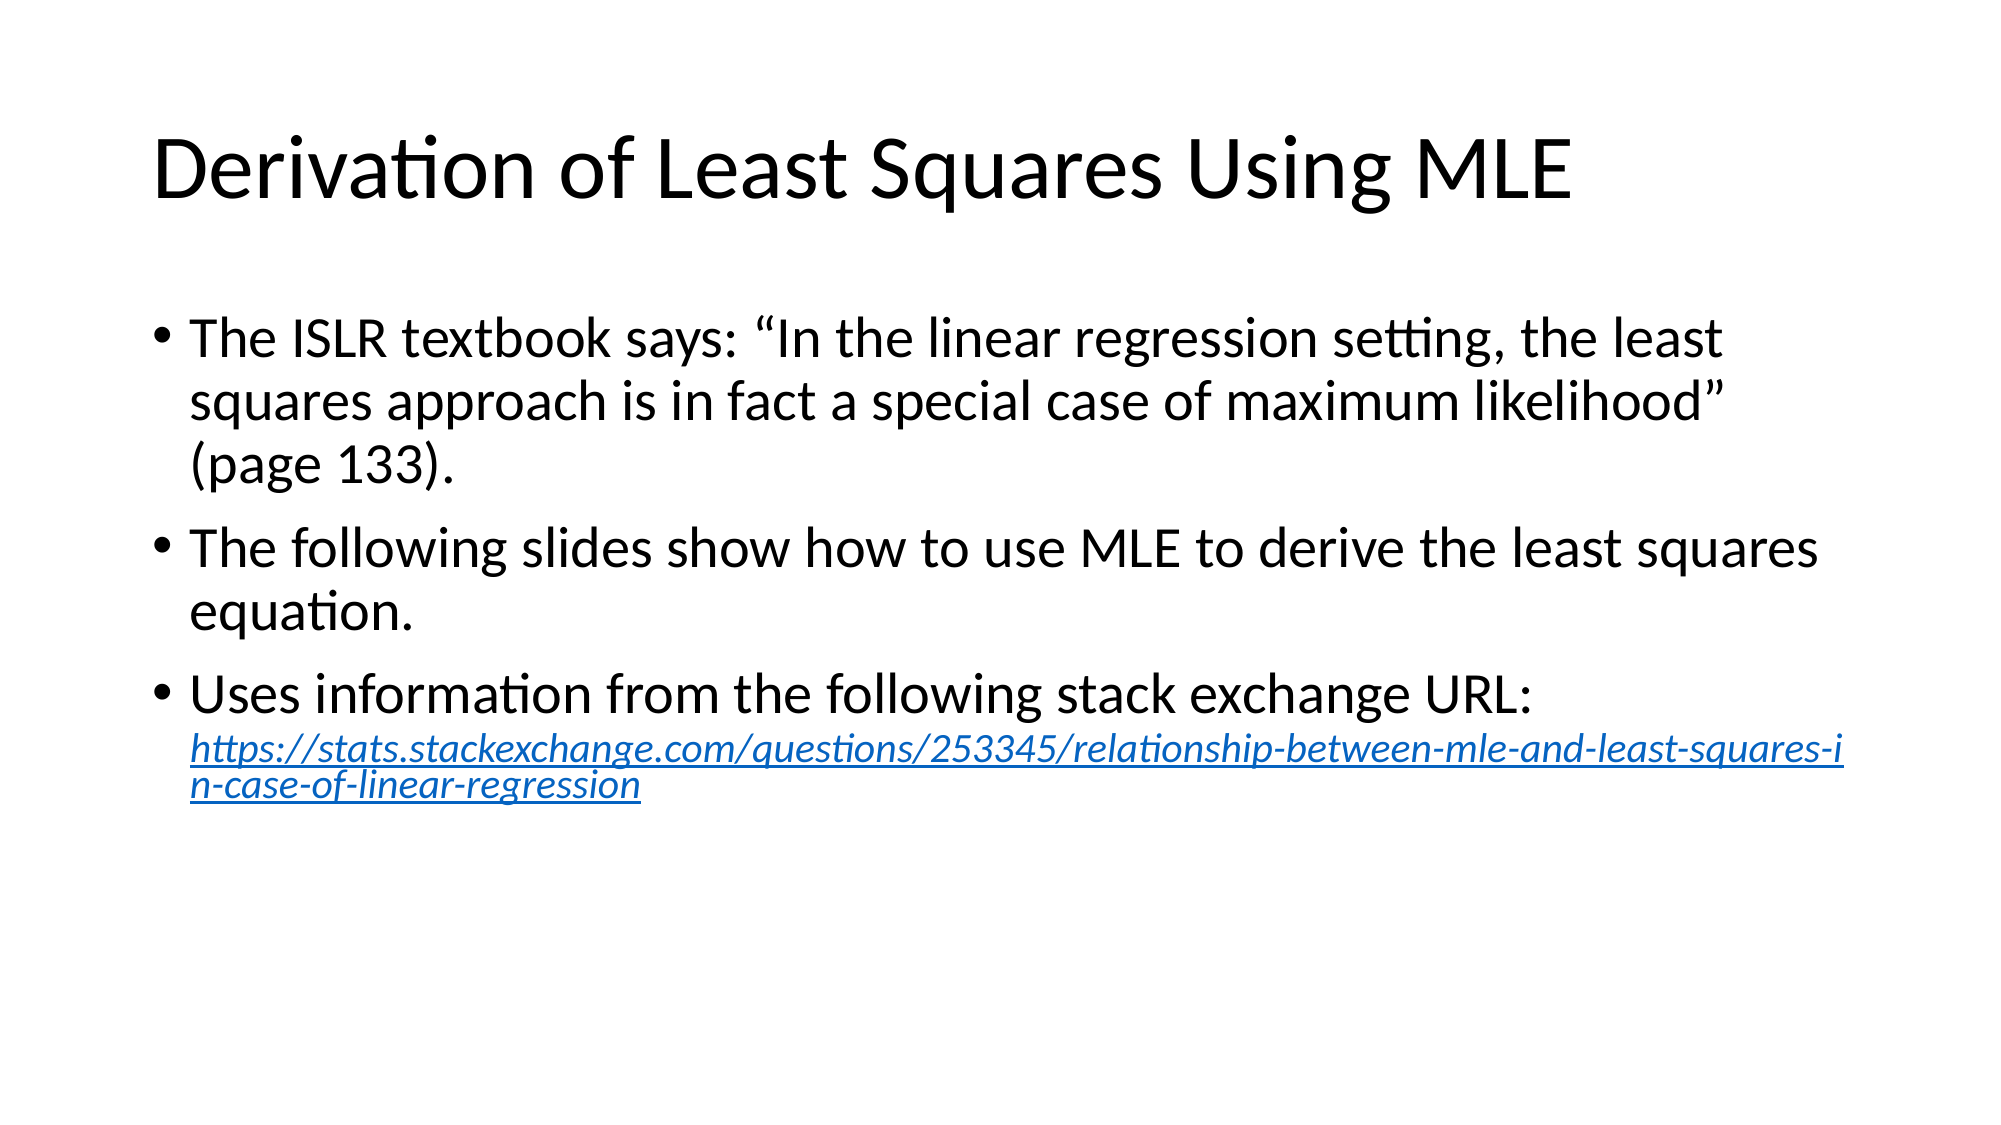

# Derivation of Least Squares Using MLE
The ISLR textbook says: “In the linear regression setting, the least squares approach is in fact a special case of maximum likelihood” (page 133).
The following slides show how to use MLE to derive the least squares equation.
Uses information from the following stack exchange URL:  https://stats.stackexchange.com/questions/253345/relationship-between-mle-and-least-squares-in-case-of-linear-regression